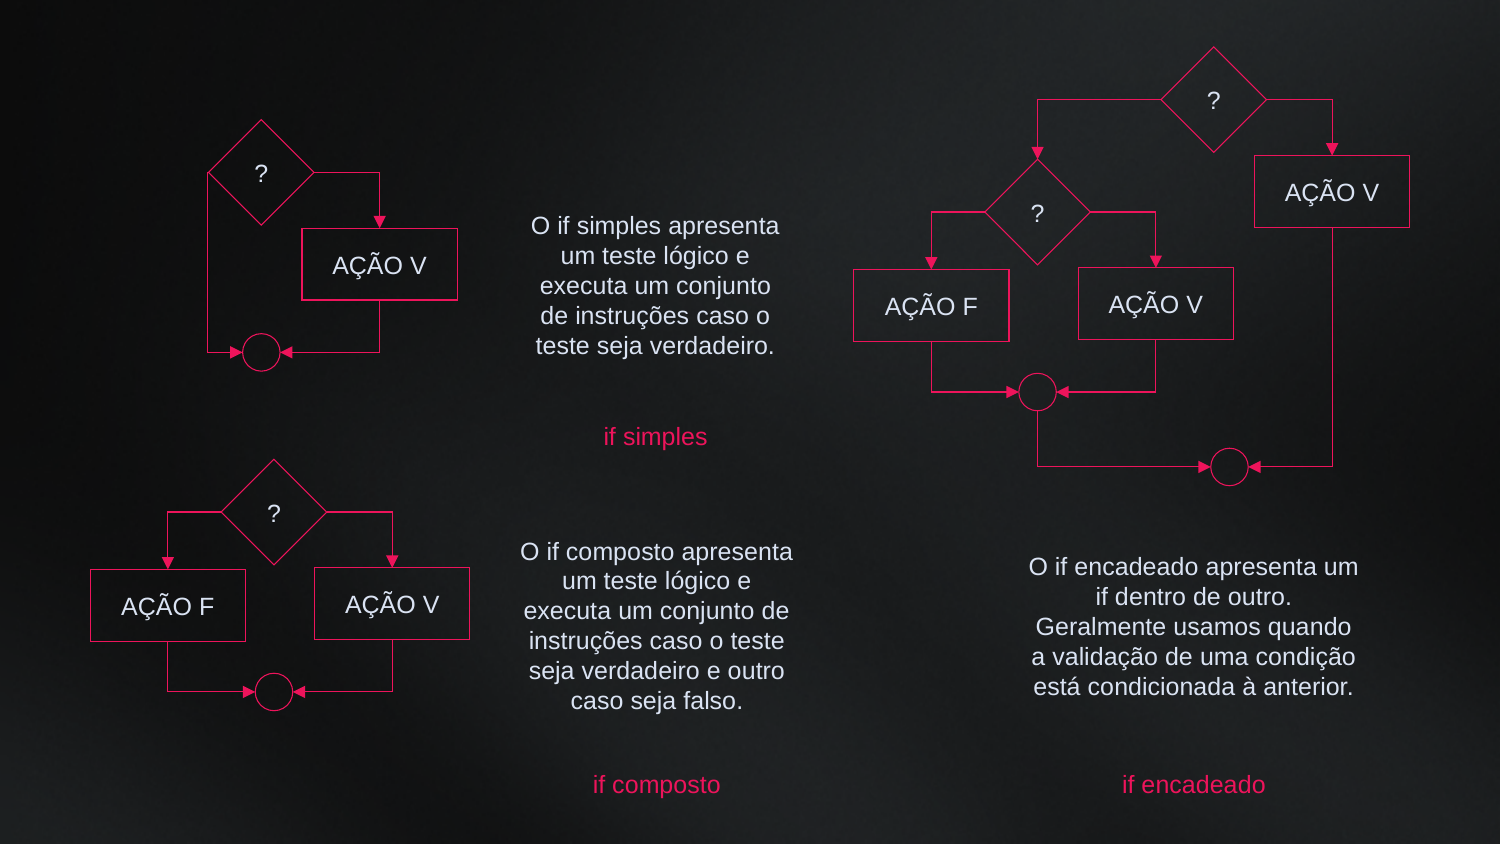

?
AÇÃO V
?
AÇÃO V
AÇÃO F

?
AÇÃO V

O if simples apresenta um teste lógico e executa um conjunto de instruções caso o teste seja verdadeiro.
if simples
?
AÇÃO V
AÇÃO F

O if composto apresenta um teste lógico e executa um conjunto de instruções caso o teste seja verdadeiro e outro caso seja falso.
O if encadeado apresenta um if dentro de outro.
Geralmente usamos quando a validação de uma condição está condicionada à anterior.
if composto
if encadeado